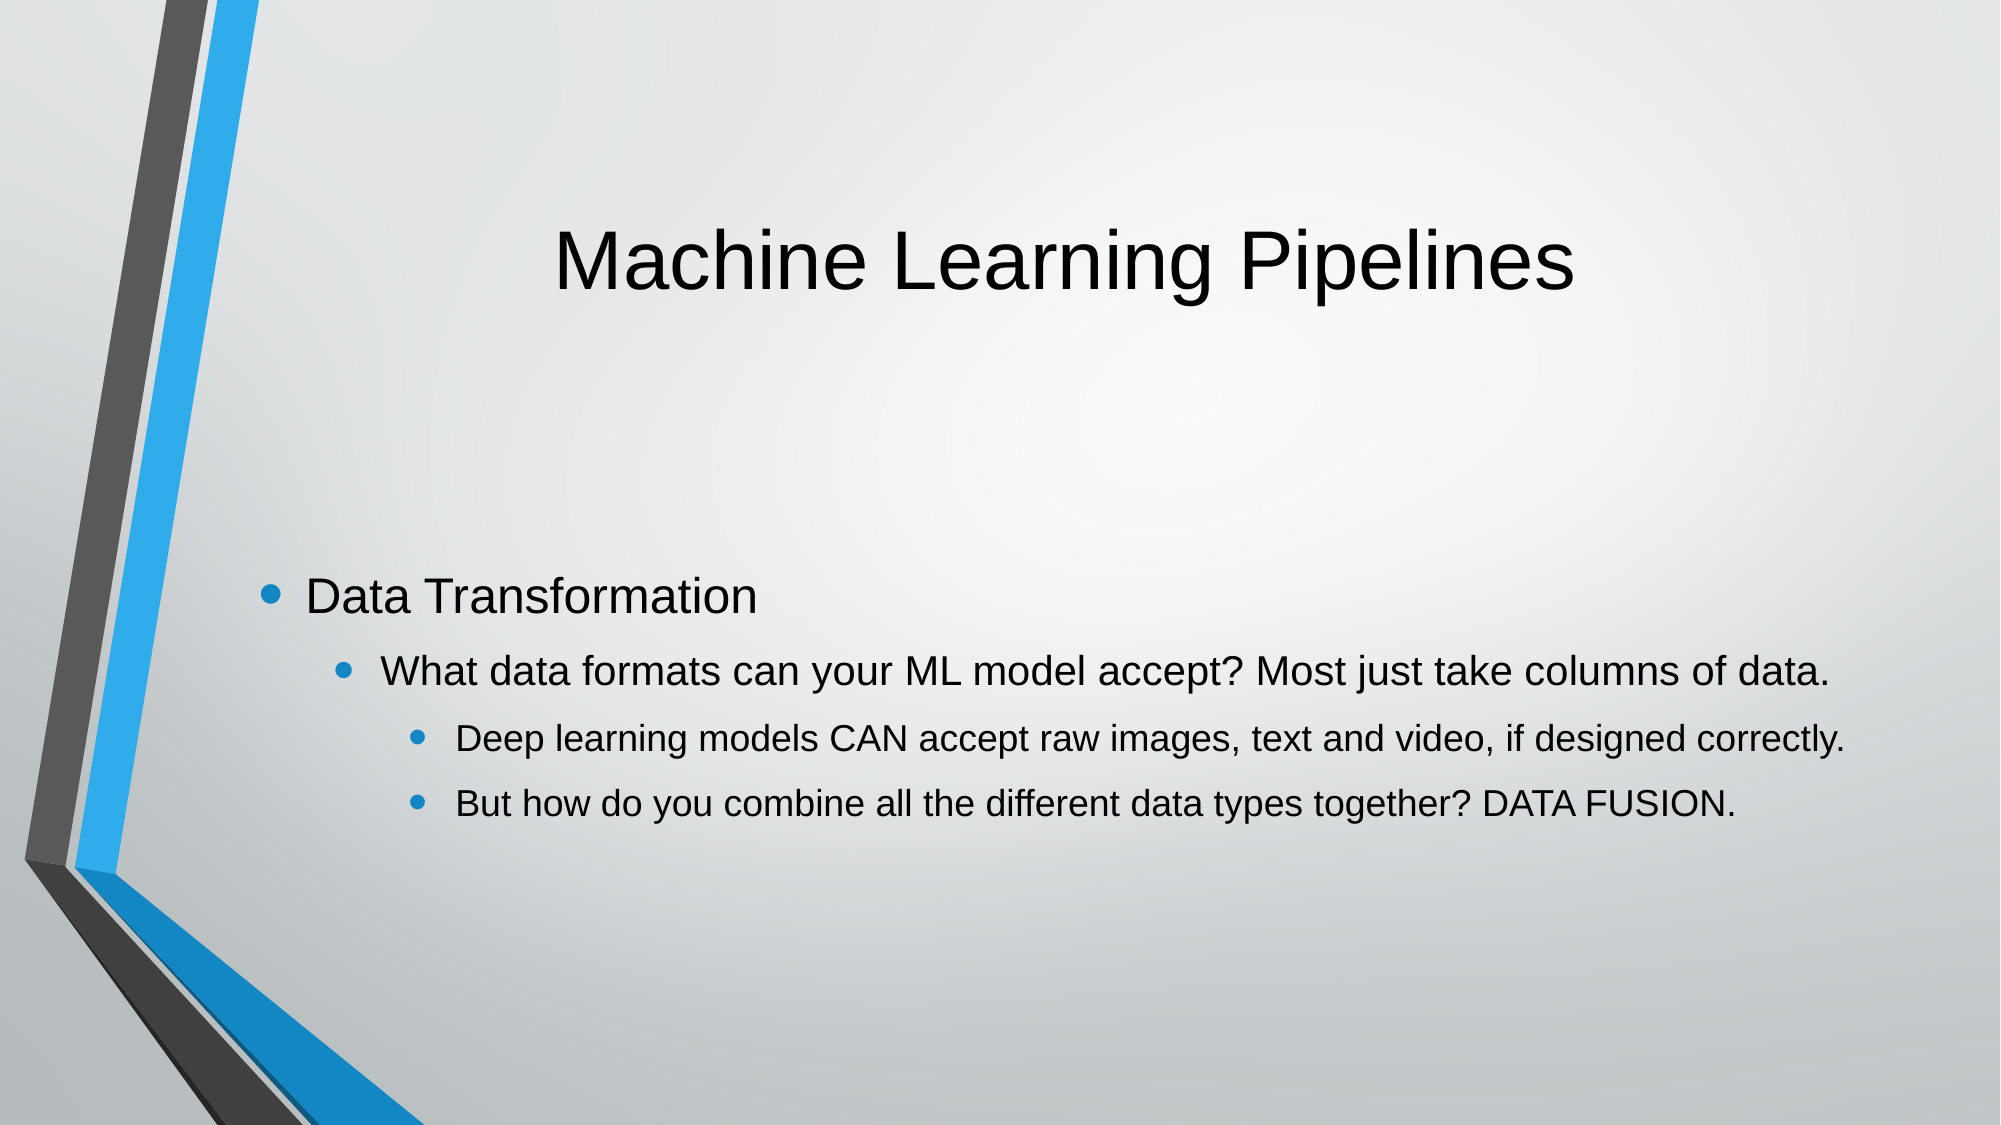

# Machine Learning Pipelines
Data Transformation
What data formats can your ML model accept? Most just take columns of data.
Deep learning models CAN accept raw images, text and video, if designed correctly.
But how do you combine all the different data types together? DATA FUSION.